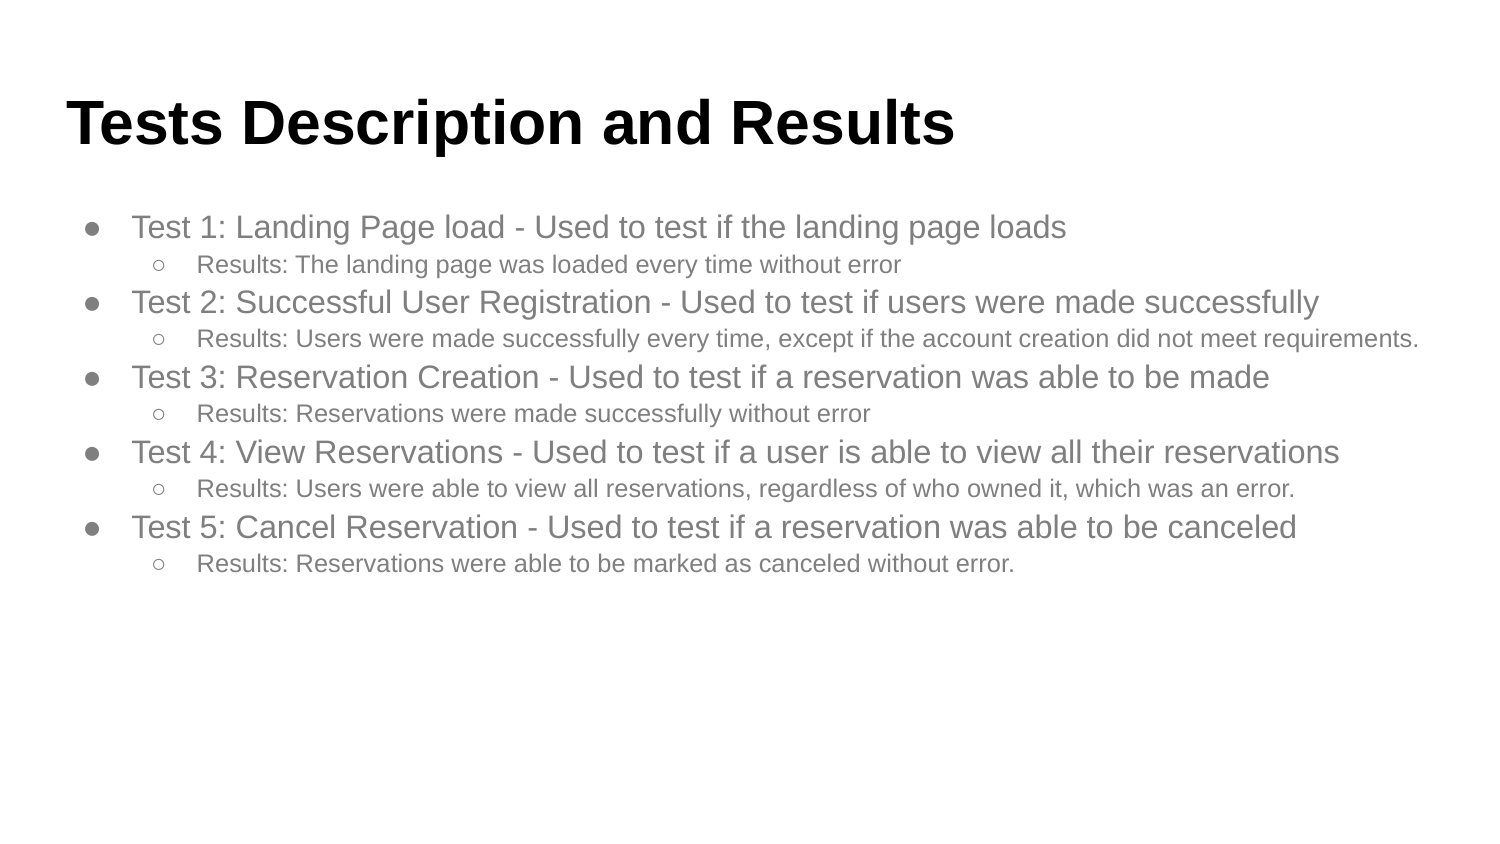

# Tests Description and Results
Test 1: Landing Page load - Used to test if the landing page loads
Results: The landing page was loaded every time without error
Test 2: Successful User Registration - Used to test if users were made successfully
Results: Users were made successfully every time, except if the account creation did not meet requirements.
Test 3: Reservation Creation - Used to test if a reservation was able to be made
Results: Reservations were made successfully without error
Test 4: View Reservations - Used to test if a user is able to view all their reservations
Results: Users were able to view all reservations, regardless of who owned it, which was an error.
Test 5: Cancel Reservation - Used to test if a reservation was able to be canceled
Results: Reservations were able to be marked as canceled without error.